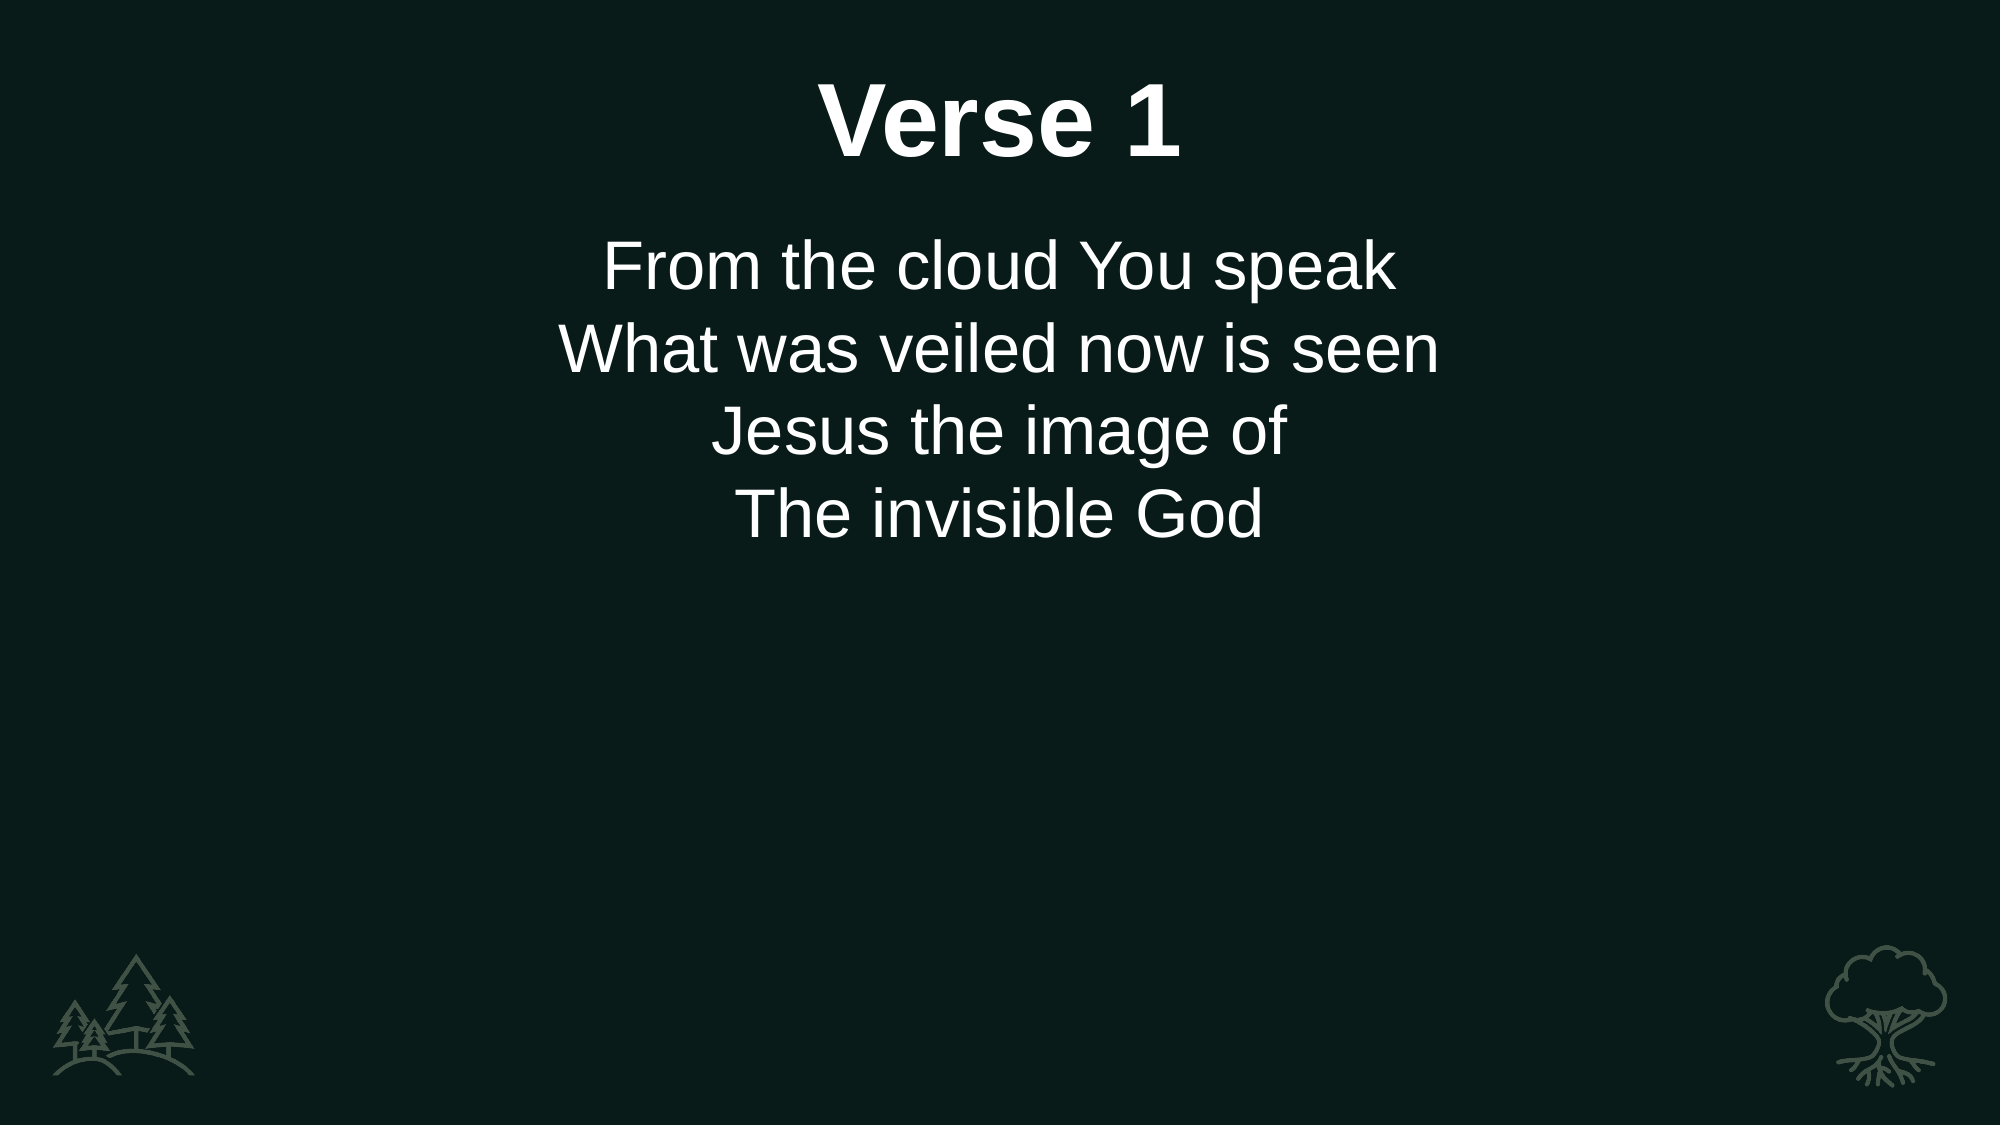

Verse 1
From the cloud You speak
What was veiled now is seen
Jesus the image of
The invisible God